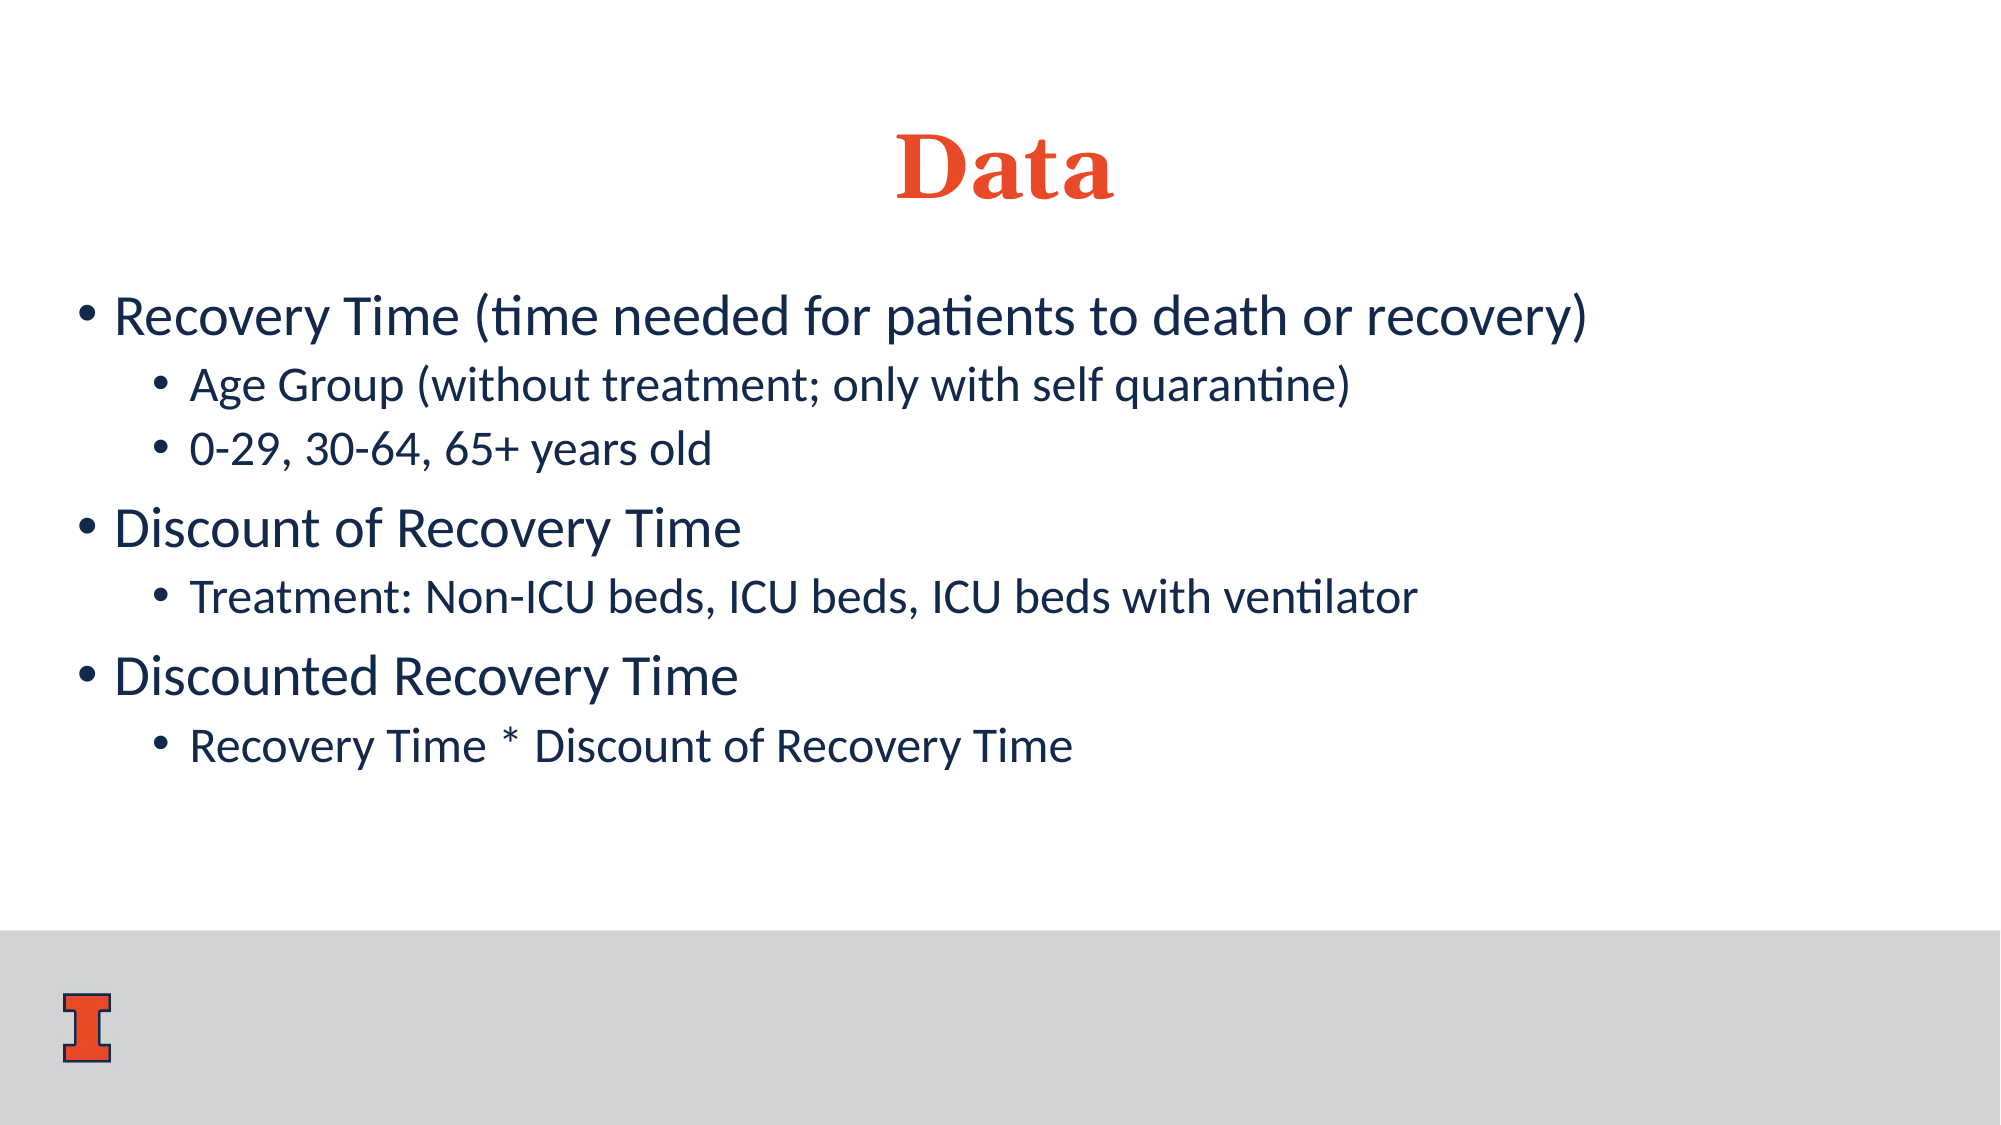

# Data
Recovery Time (time needed for patients to death or recovery)
Age Group (without treatment; only with self quarantine)
0-29, 30-64, 65+ years old
Discount of Recovery Time
Treatment: Non-ICU beds, ICU beds, ICU beds with ventilator
Discounted Recovery Time
Recovery Time * Discount of Recovery Time